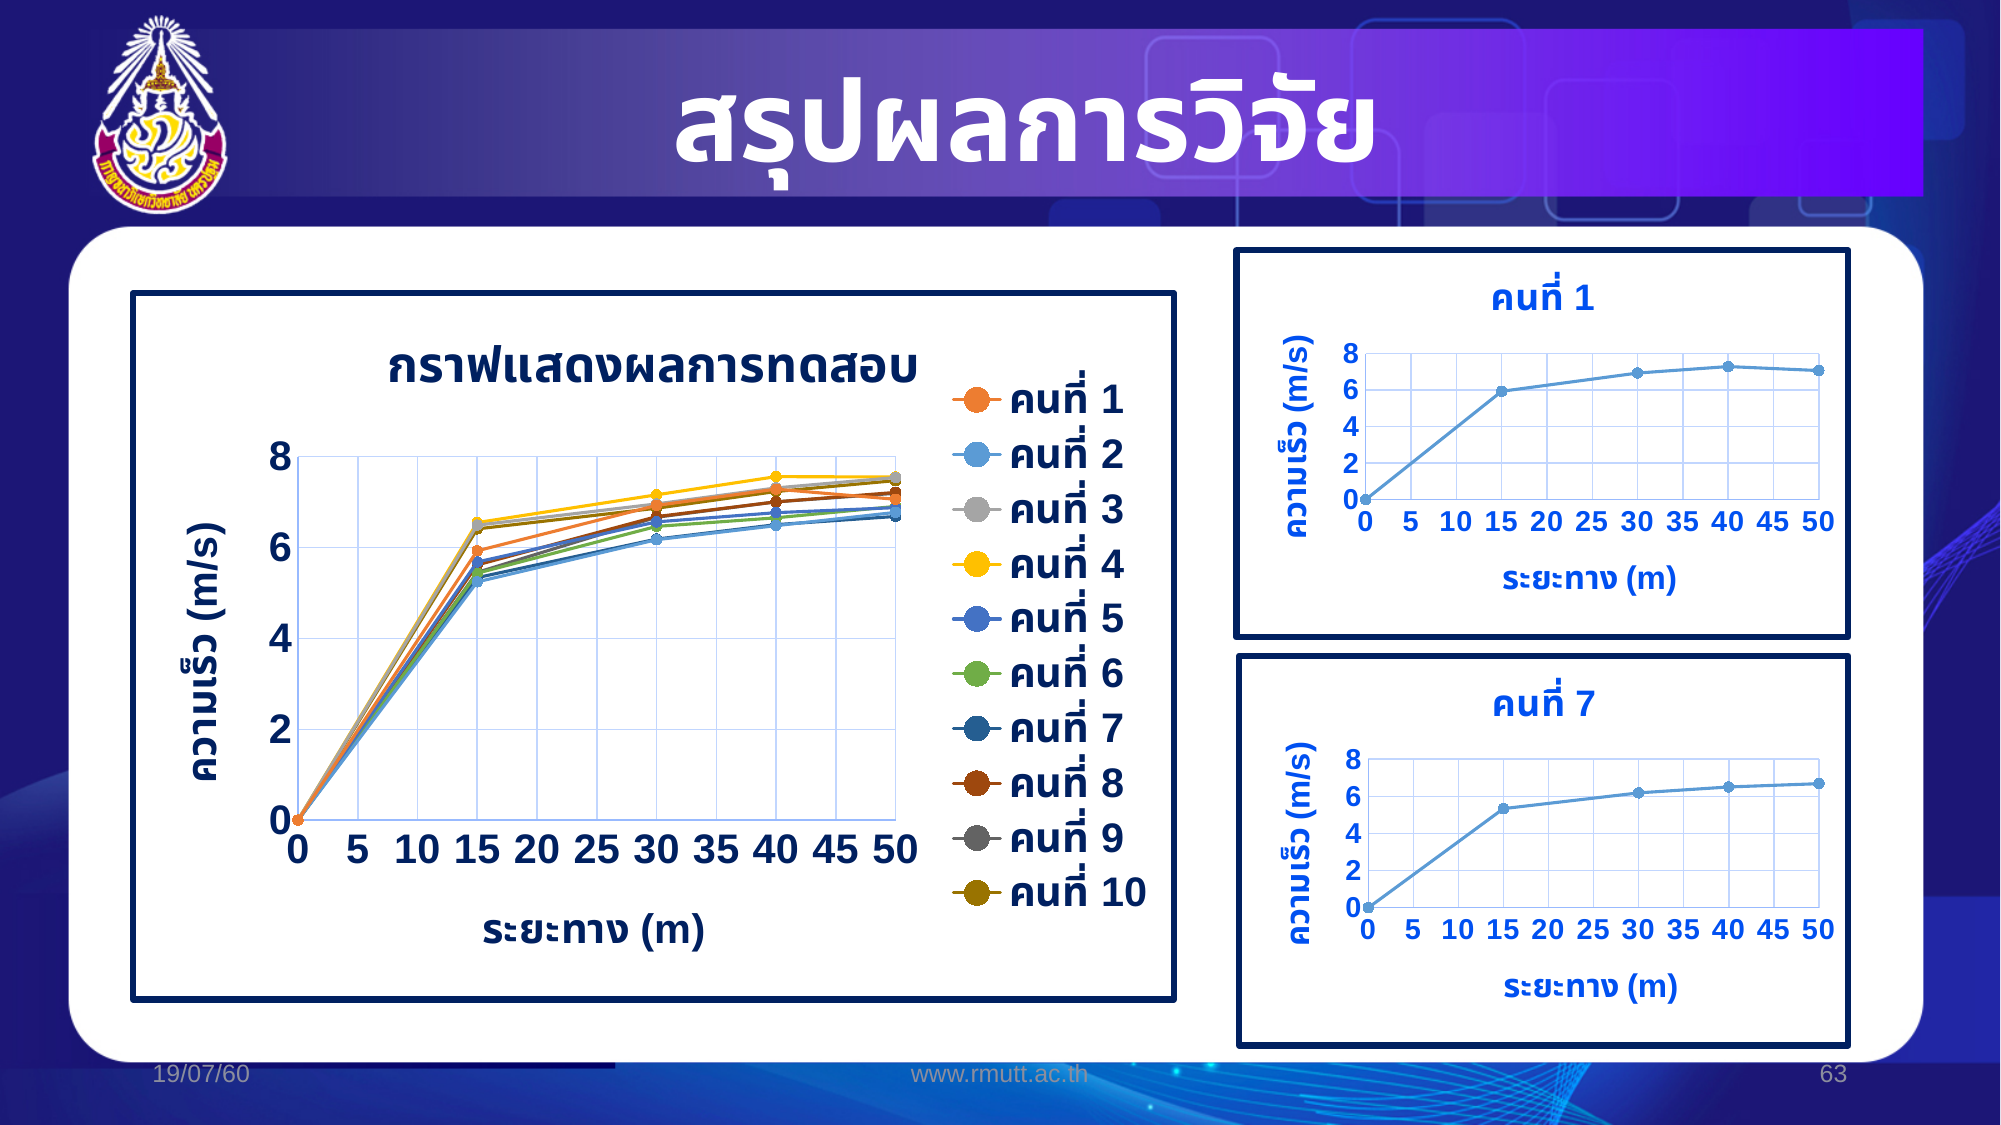

# สรุปผลการวิจัย

### Chart:

| Category |  |
|---|---|

### Chart: กราฟแสดงผลการทดสอบ

| Category |  |  |  |  |  |  |  |  |  |  |
|---|---|---|---|---|---|---|---|---|---|---|

### Chart:

| Category |  |
|---|---|
19/07/60
www.rmutt.ac.th
63